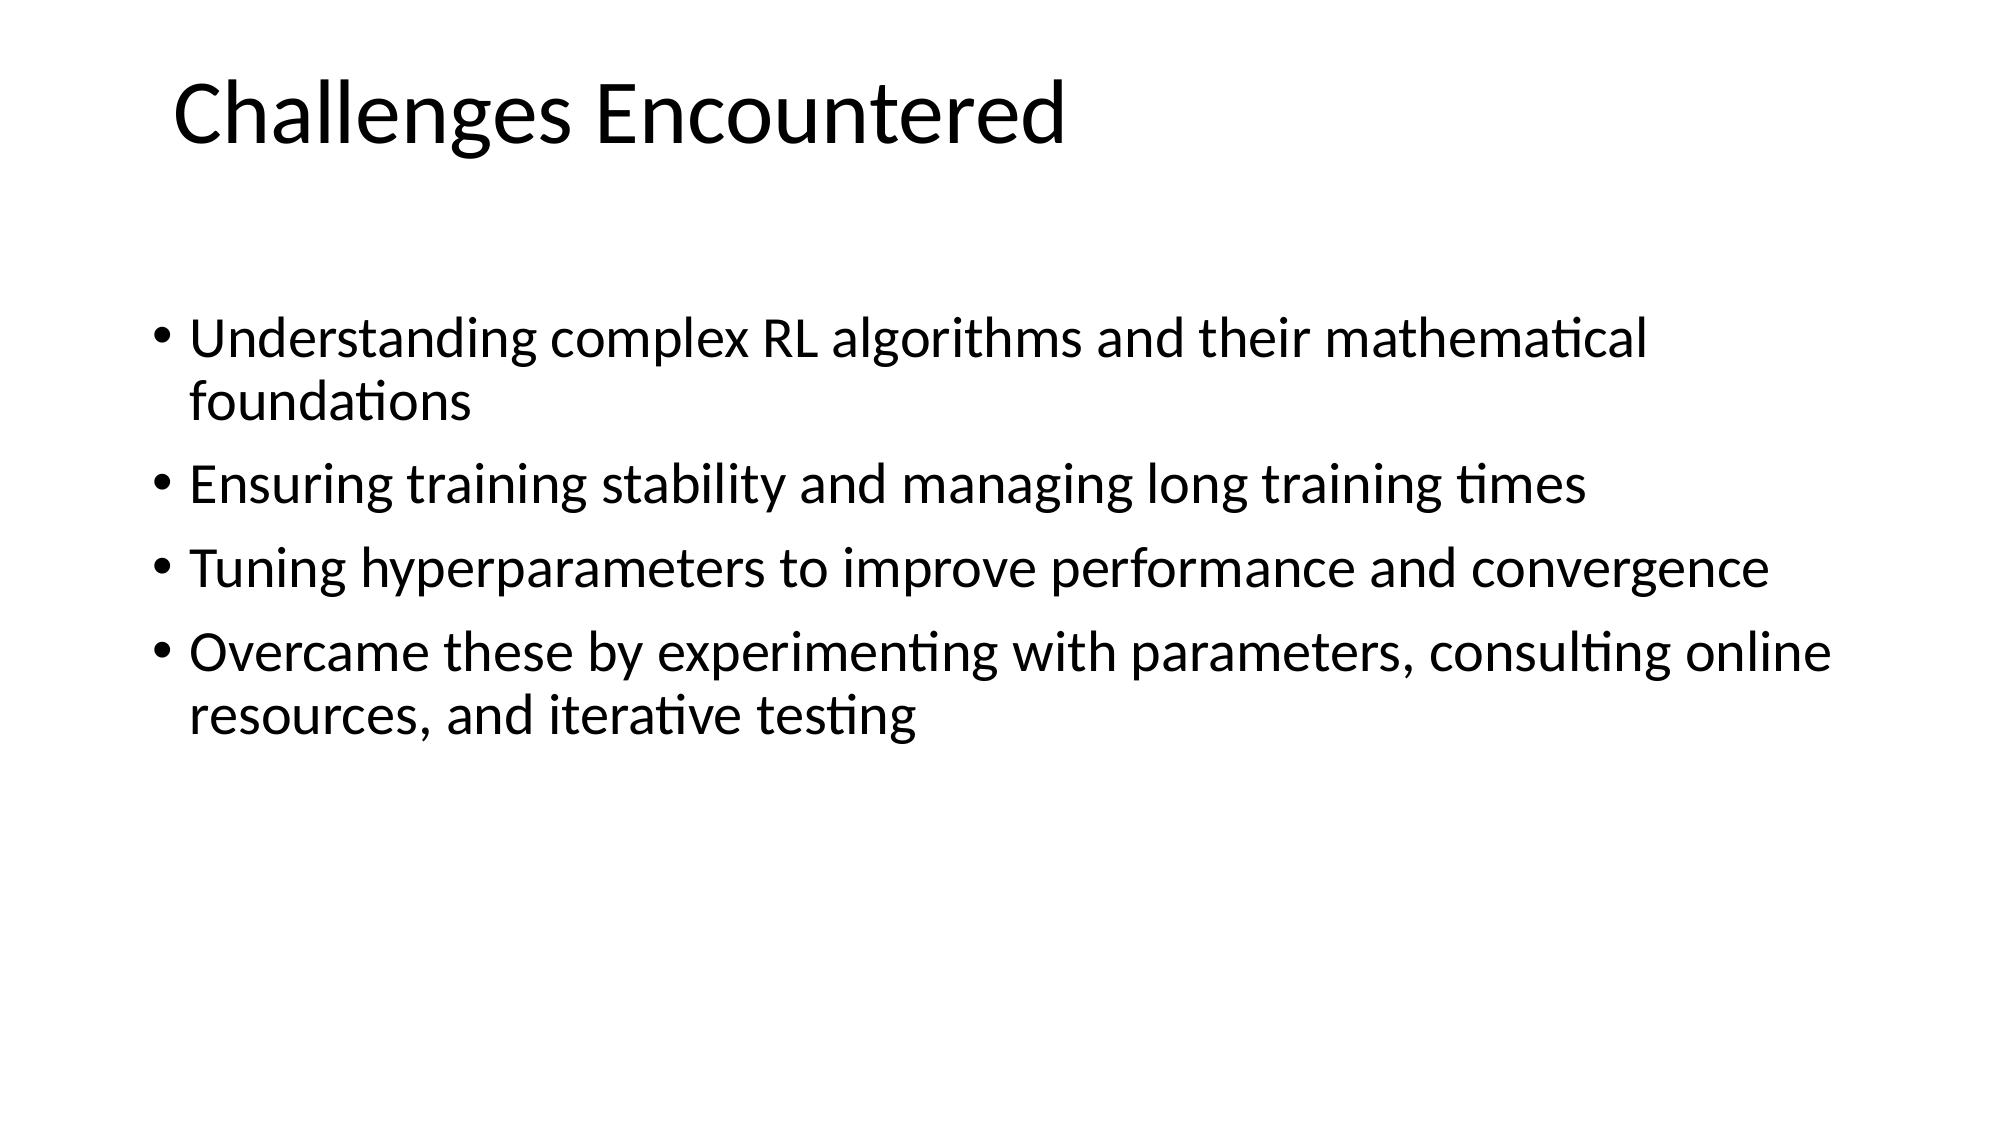

# Challenges Encountered
Understanding complex RL algorithms and their mathematical foundations
Ensuring training stability and managing long training times
Tuning hyperparameters to improve performance and convergence
Overcame these by experimenting with parameters, consulting online resources, and iterative testing